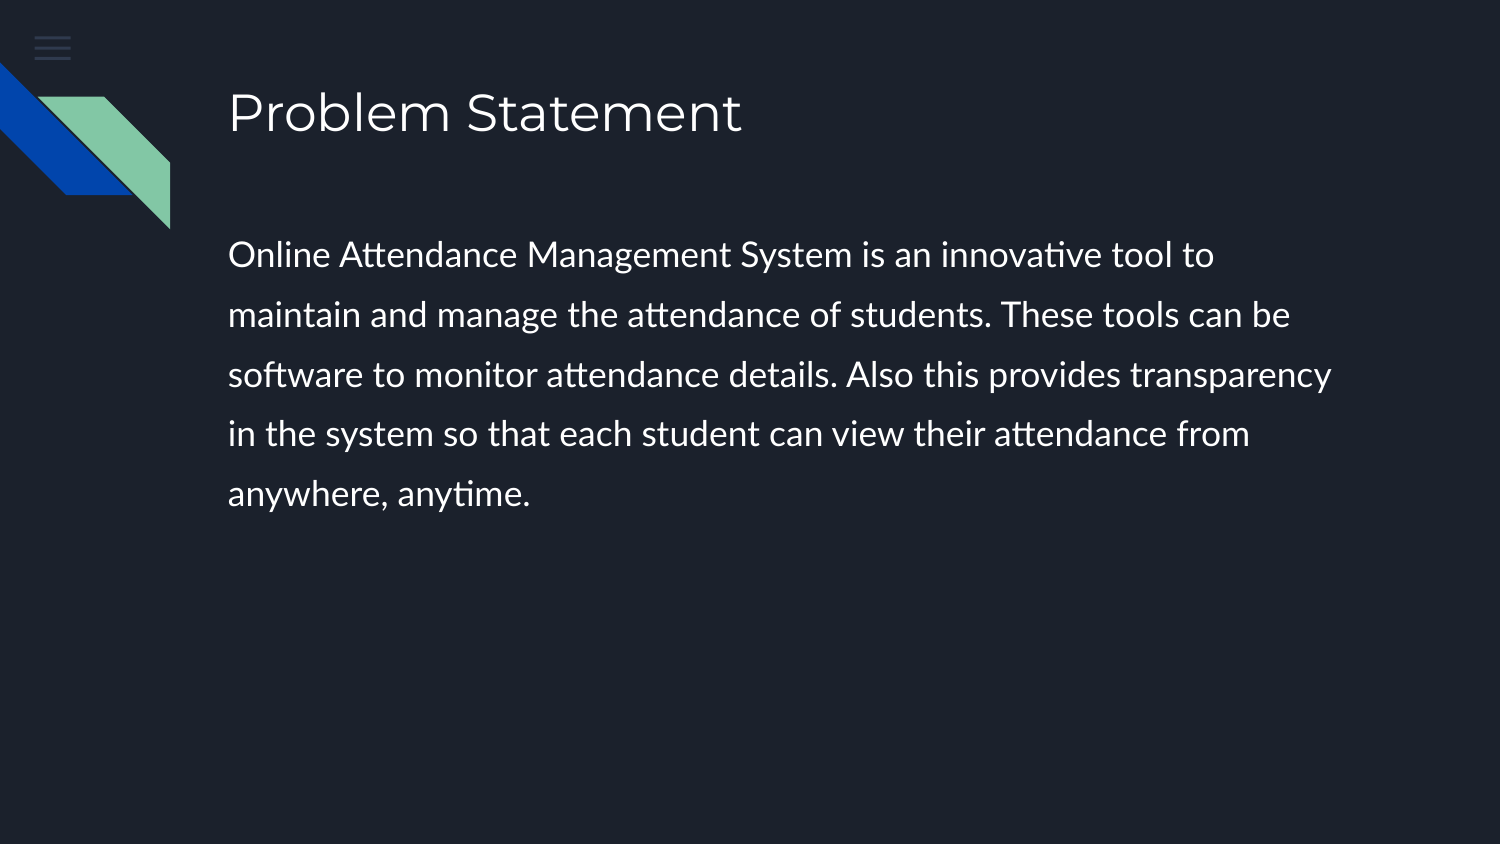

# Problem Statement
Online Attendance Management System is an innovative tool to maintain and manage the attendance of students. These tools can be software to monitor attendance details. Also this provides transparency in the system so that each student can view their attendance from anywhere, anytime.